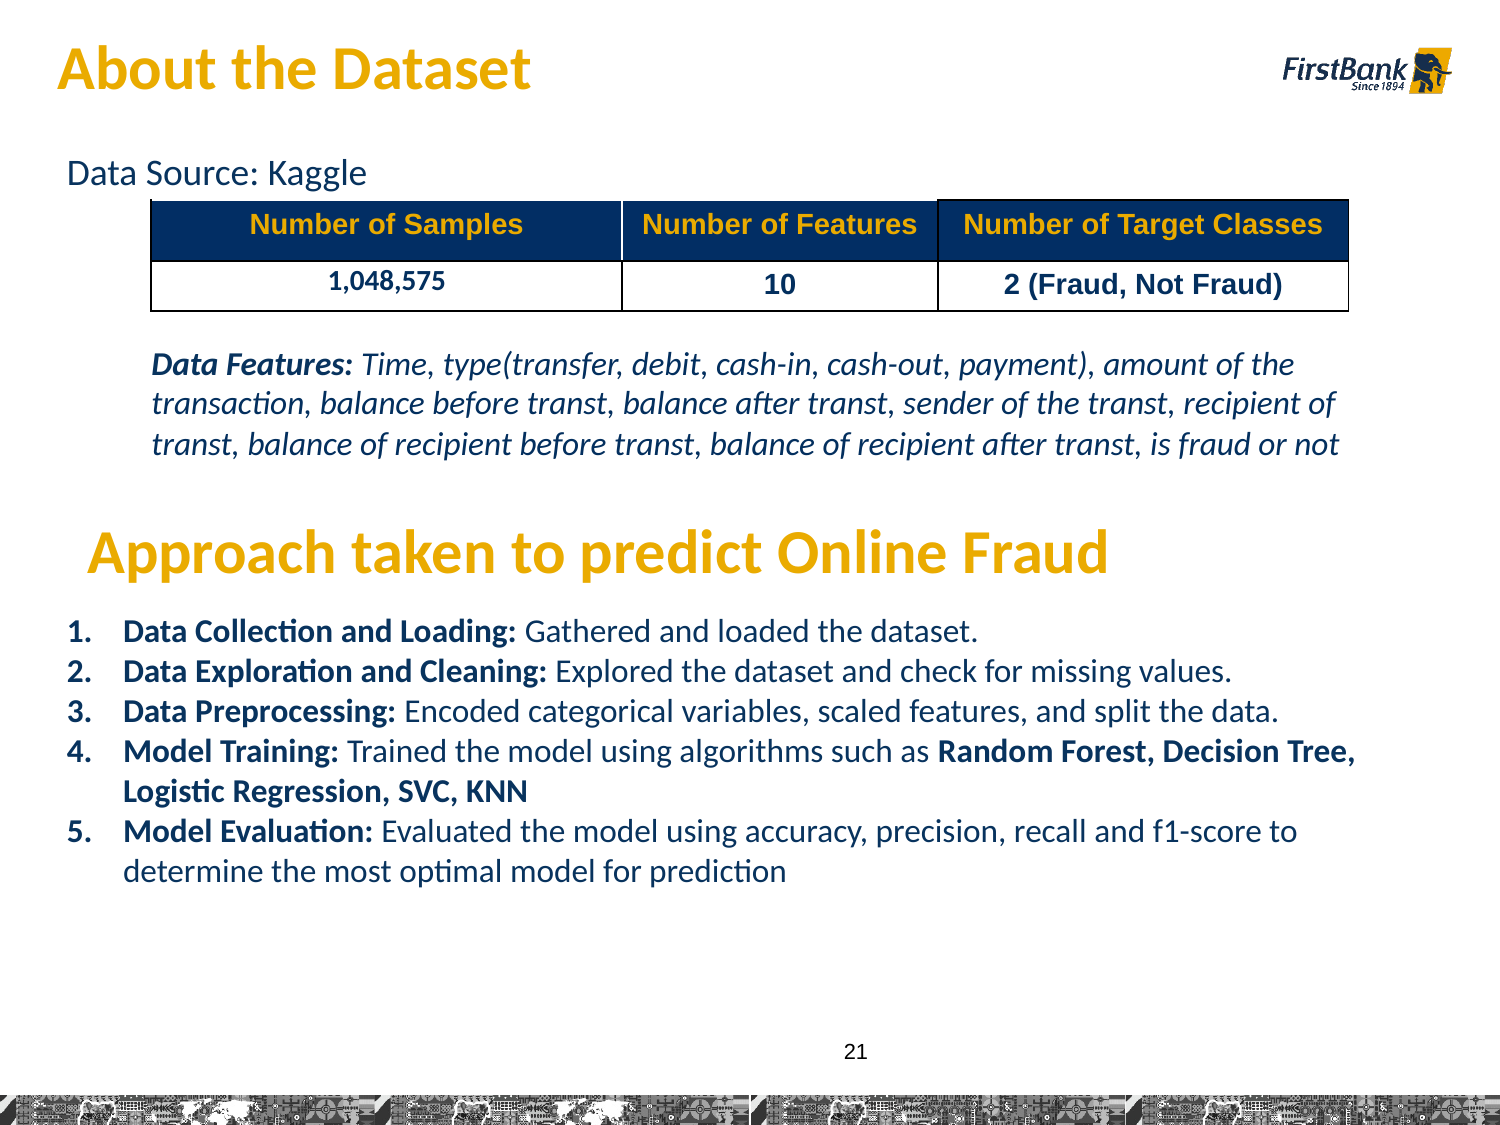

About the Dataset
Data Source: Kaggle
| Number of Samples | Number of Features | Number of Target Classes |
| --- | --- | --- |
| 1,048,575 | 10 | 2 (Fraud, Not Fraud) |
Data Features: Time, type(transfer, debit, cash-in, cash-out, payment), amount of the transaction, balance before transt, balance after transt, sender of the transt, recipient of transt, balance of recipient before transt, balance of recipient after transt, is fraud or not
Approach taken to predict Online Fraud
Data Collection and Loading: Gathered and loaded the dataset.
Data Exploration and Cleaning: Explored the dataset and check for missing values.
Data Preprocessing: Encoded categorical variables, scaled features, and split the data.
Model Training: Trained the model using algorithms such as Random Forest, Decision Tree, Logistic Regression, SVC, KNN
Model Evaluation: Evaluated the model using accuracy, precision, recall and f1-score to determine the most optimal model for prediction
21